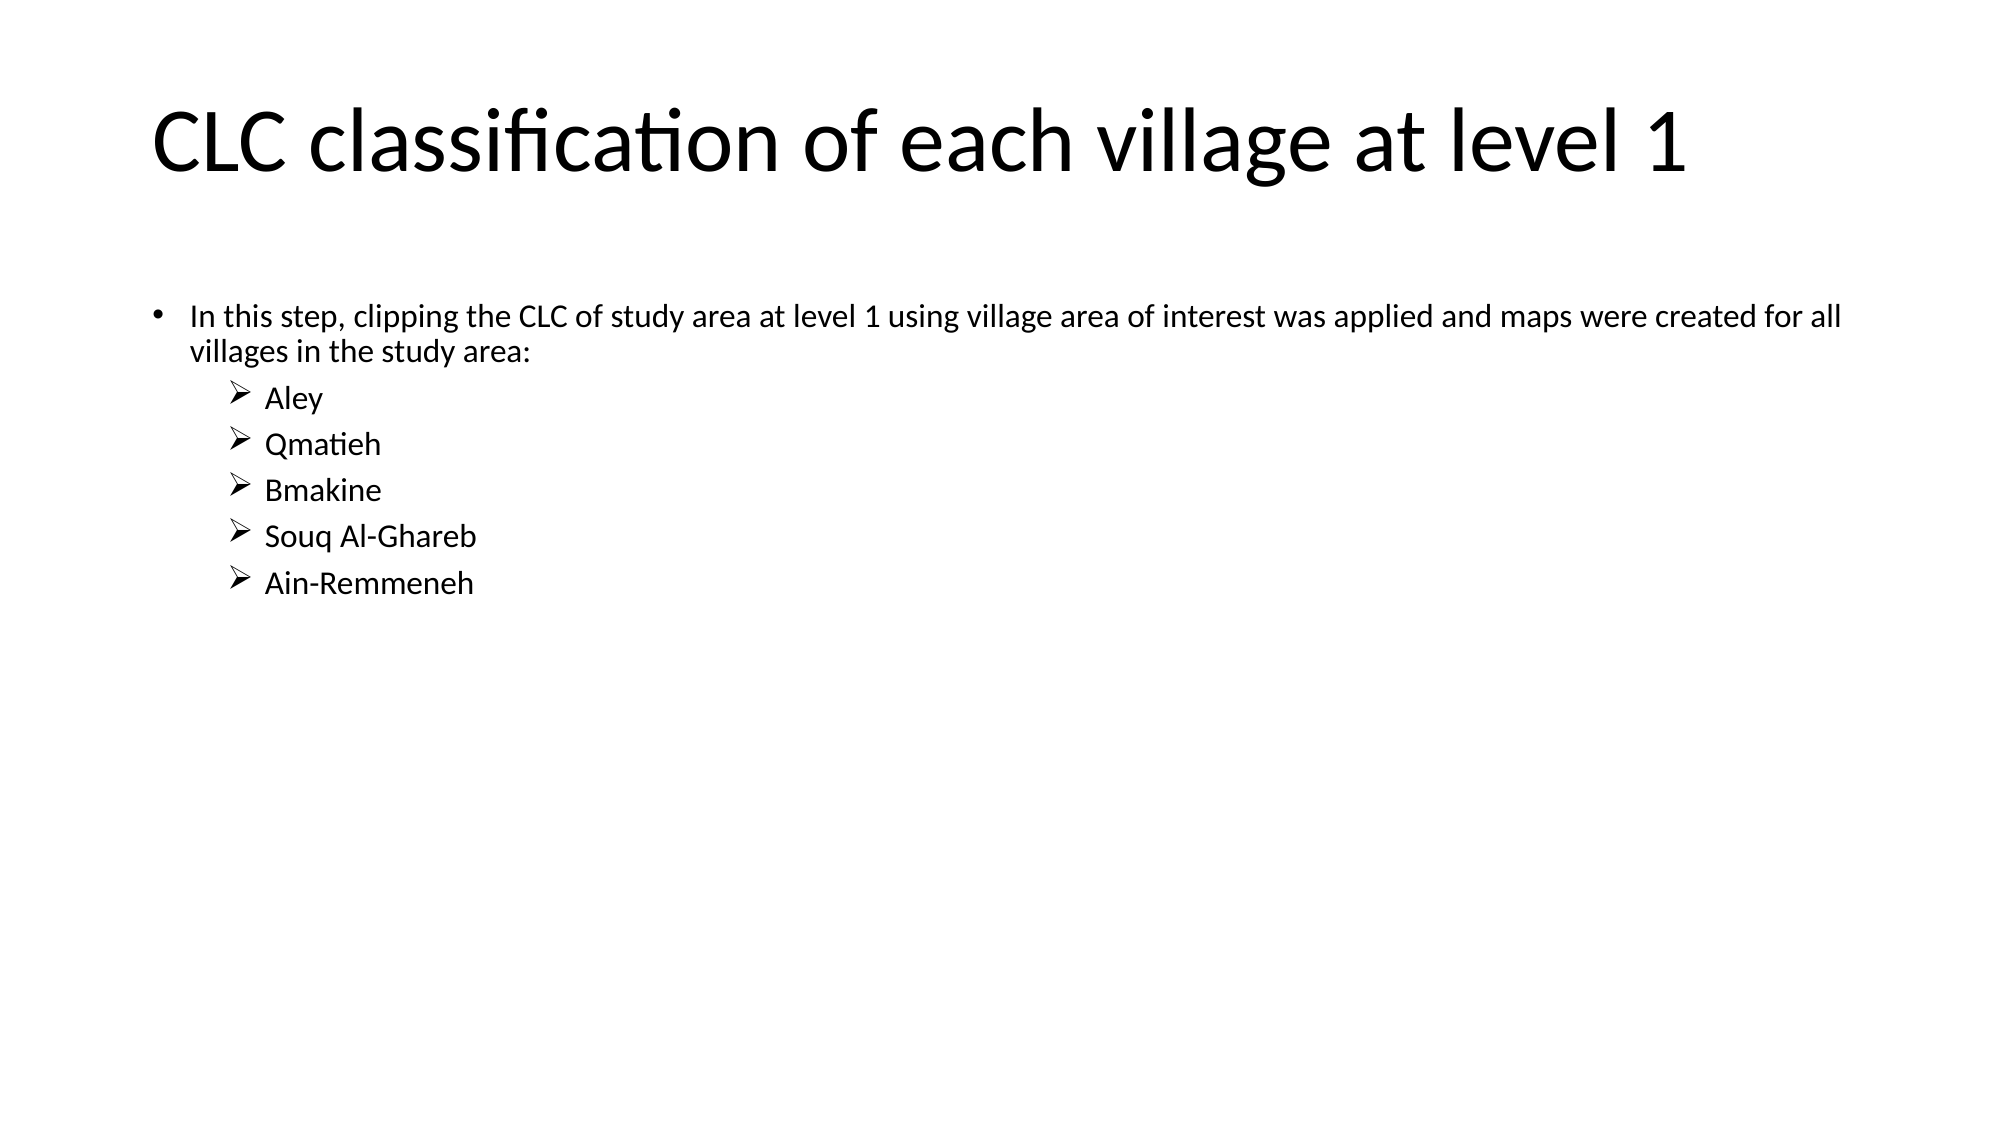

# CLC classification of each village at level 1
In this step, clipping the CLC of study area at level 1 using village area of interest was applied and maps were created for all villages in the study area:
Aley
Qmatieh
Bmakine
Souq Al-Ghareb
Ain-Remmeneh